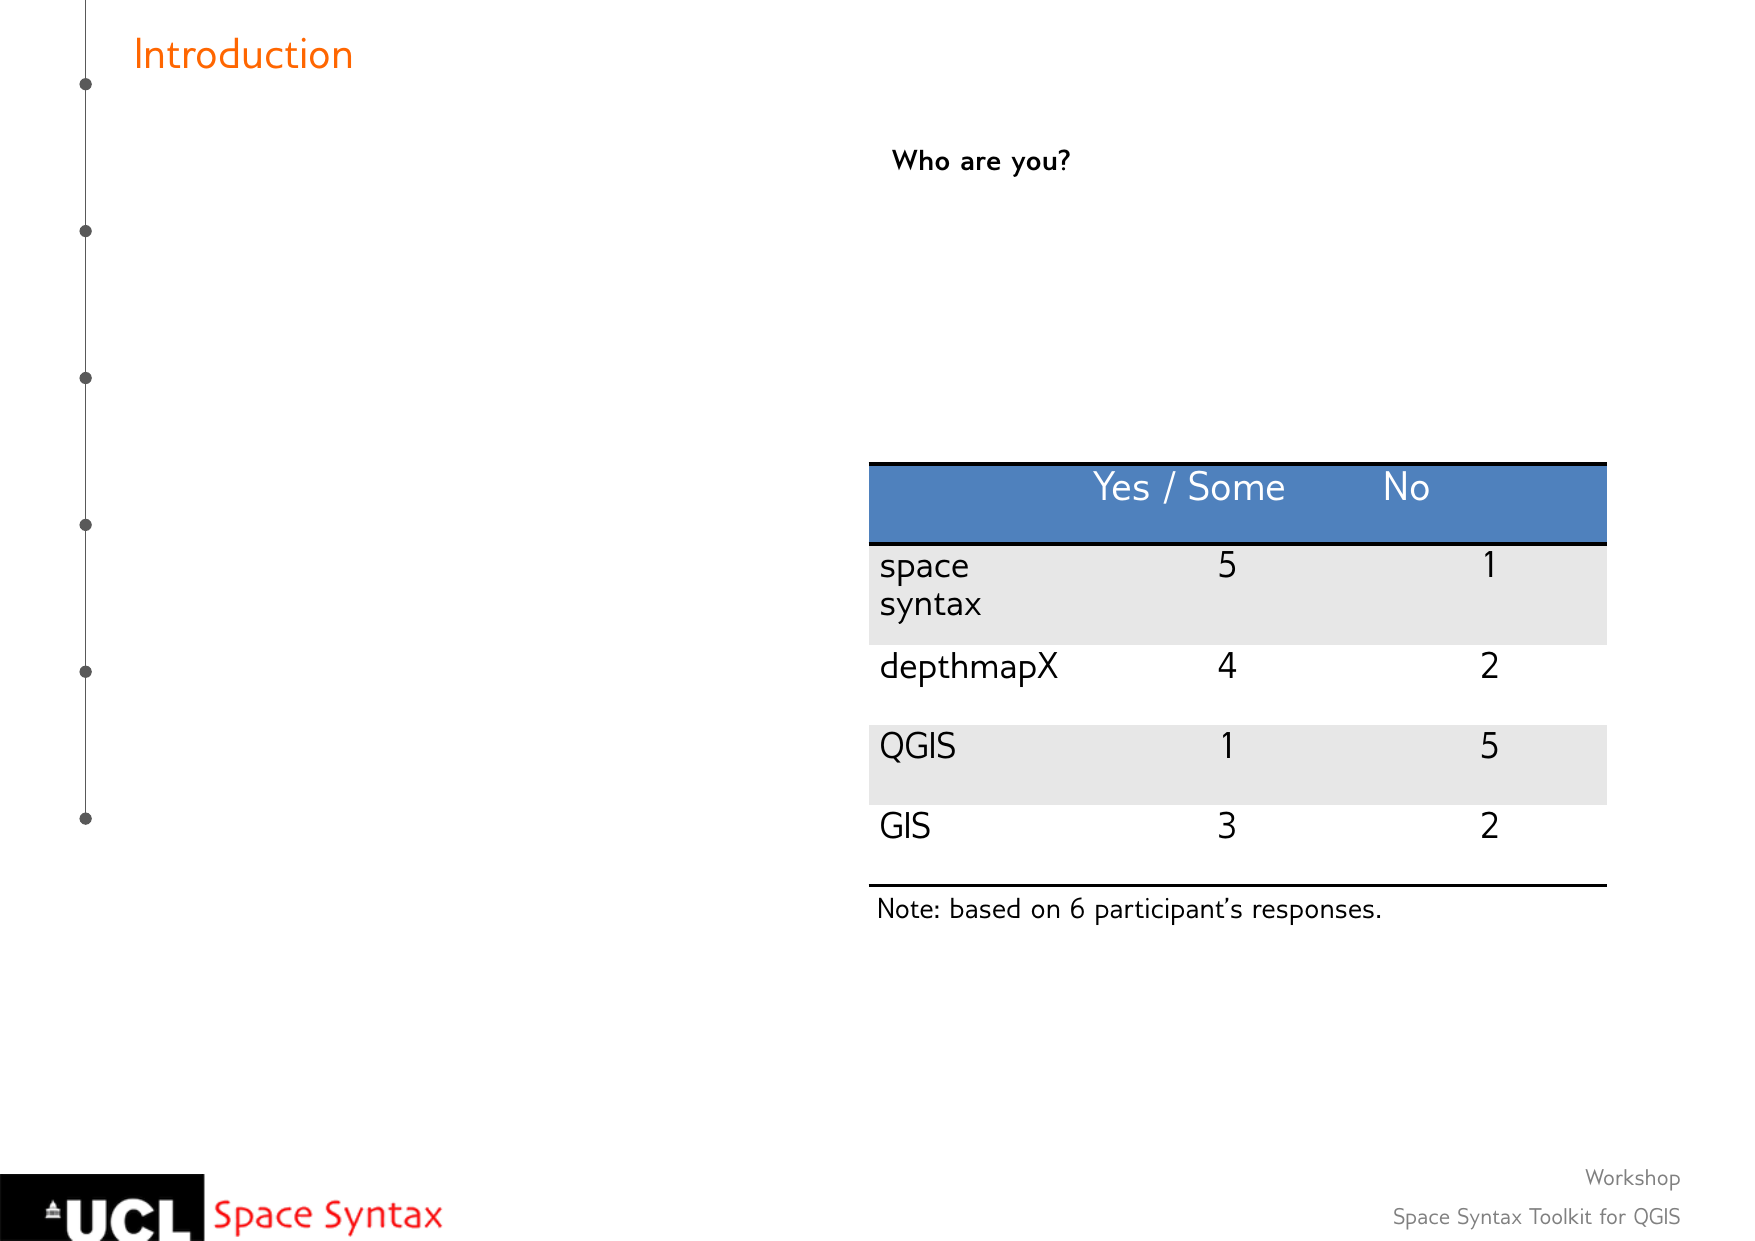

Introduction
Who are you?
|  | Yes / Some | No |
| --- | --- | --- |
| space syntax | 5 | 1 |
| depthmapX | 4 | 2 |
| QGIS | 1 | 5 |
| GIS | 3 | 2 |
Note: based on 6 participant’s responses.